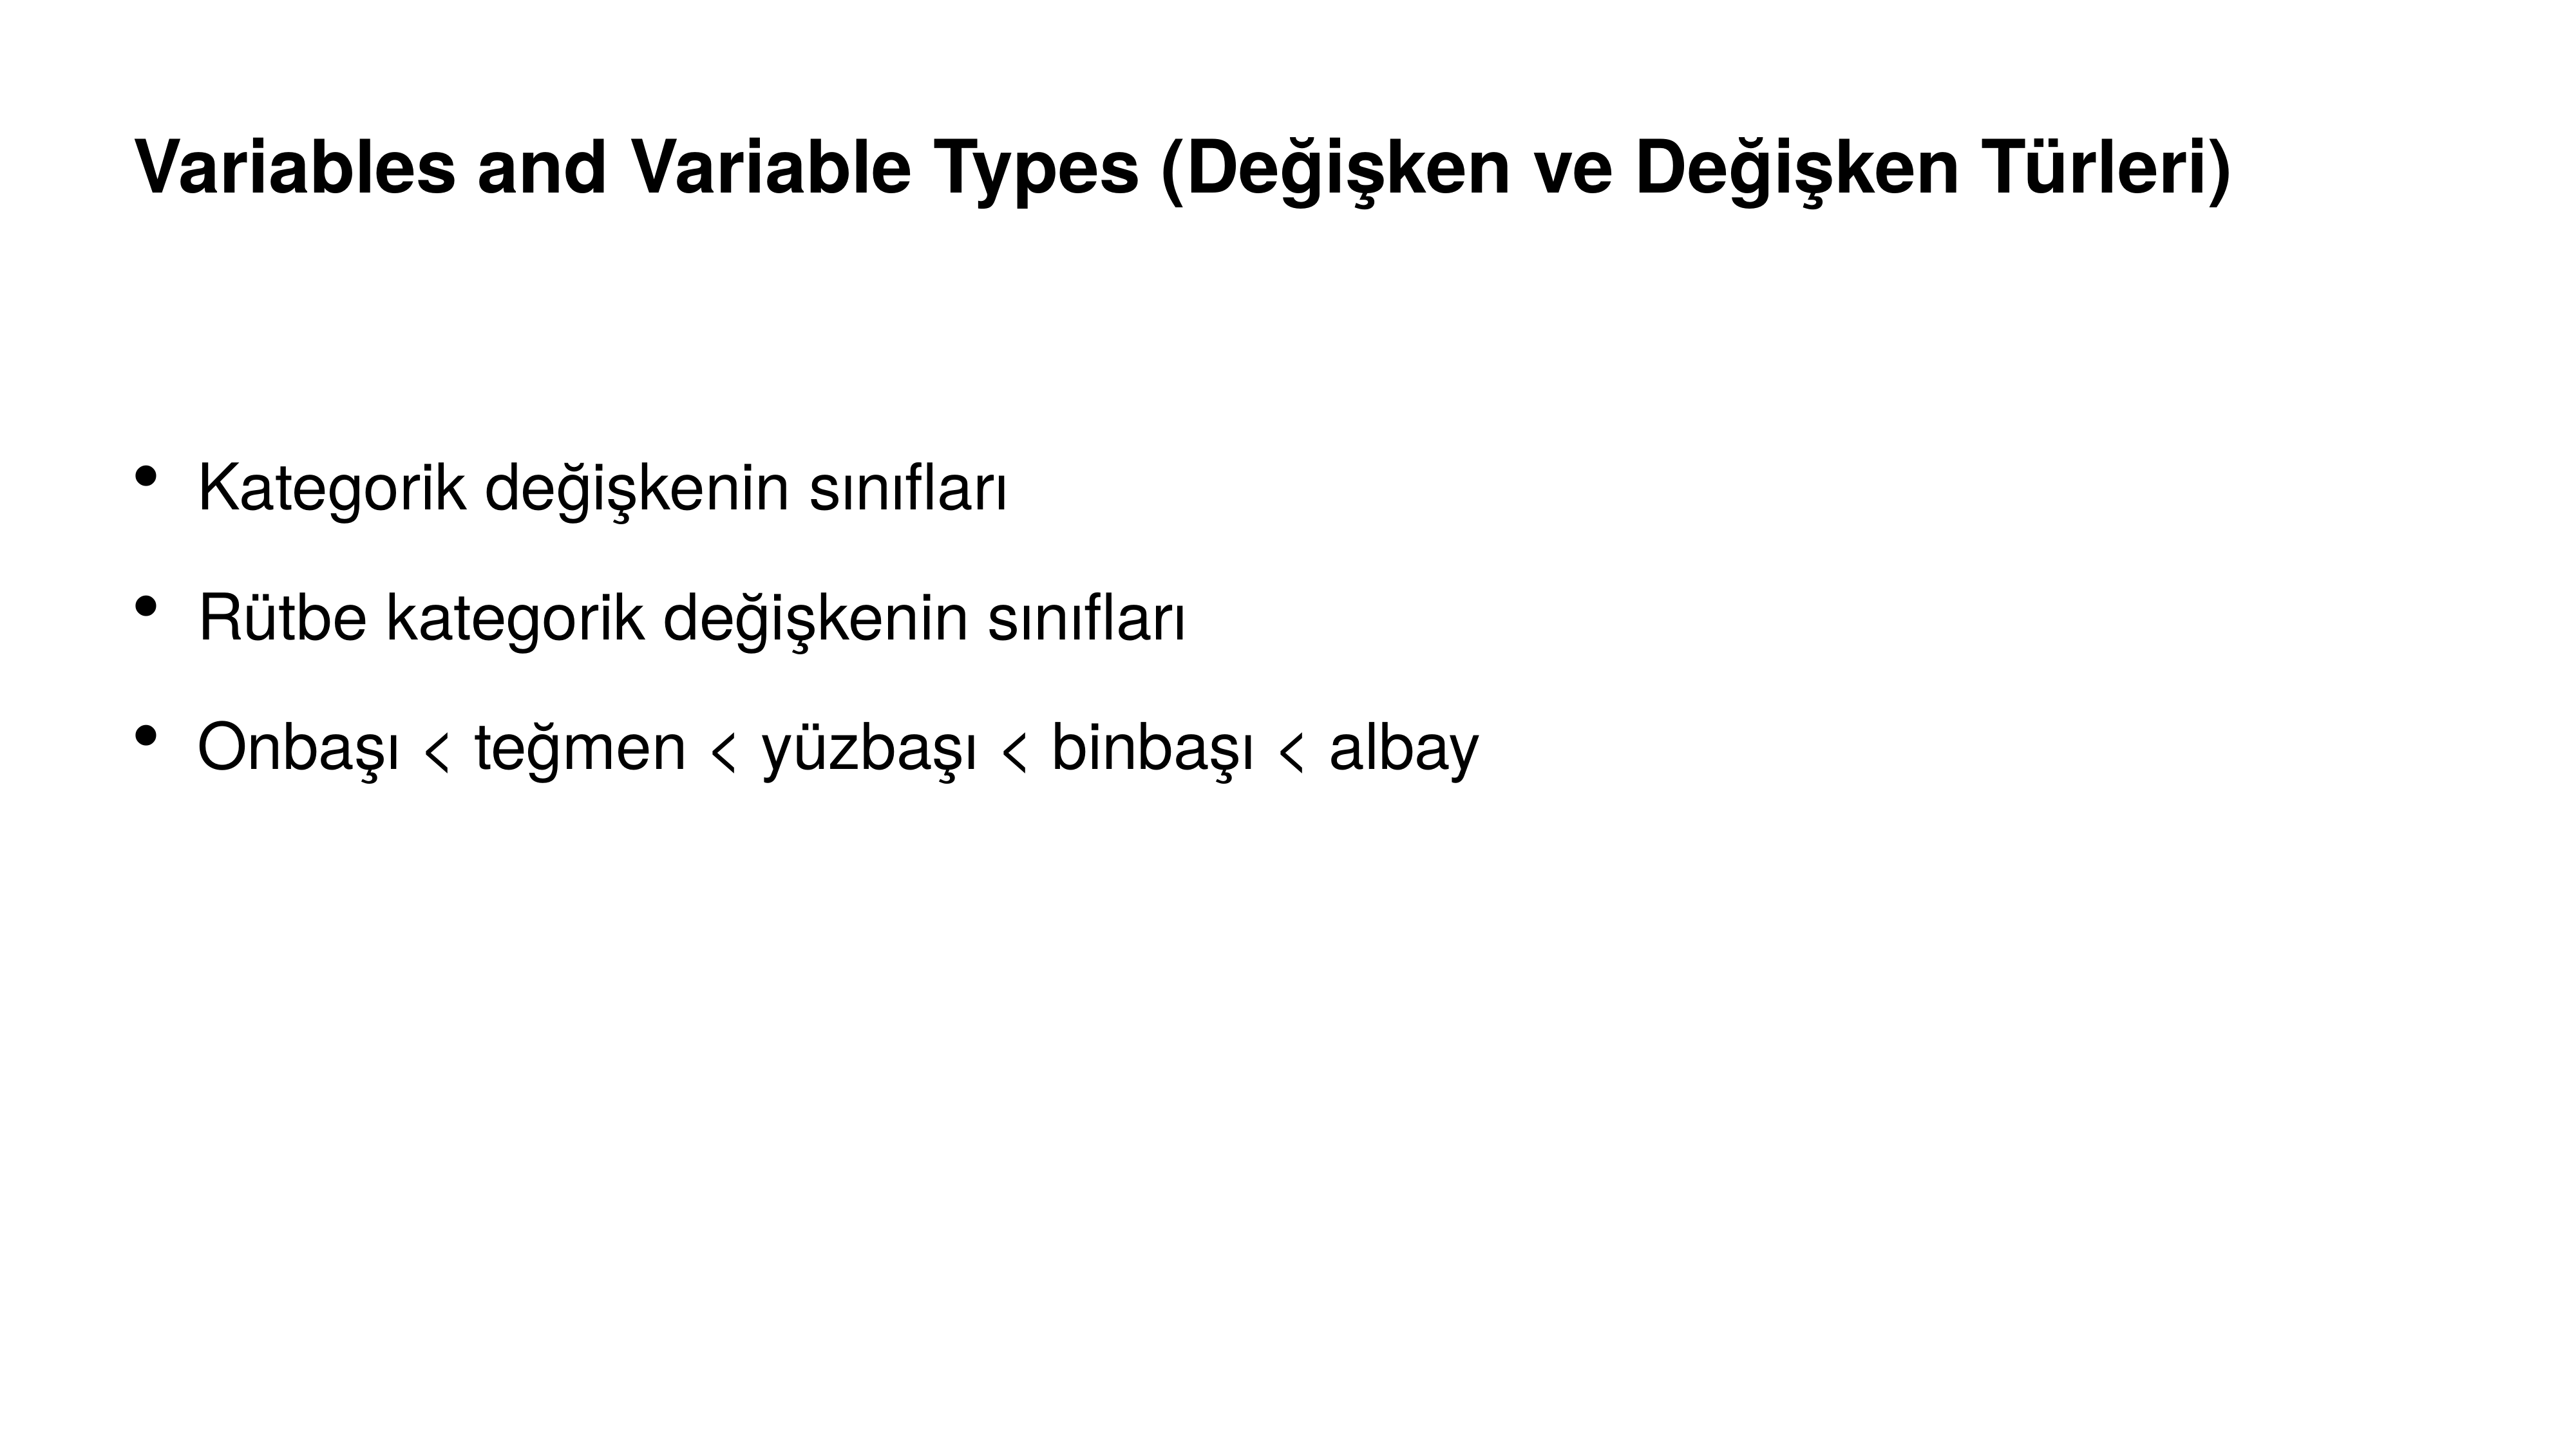

# Variables and Variable Types (Değişken ve Değişken Türleri)

Kategorik değişkenin sınıfları
Rütbe kategorik değişkenin sınıfları
Onbaşı < teğmen < yüzbaşı < binbaşı < albay